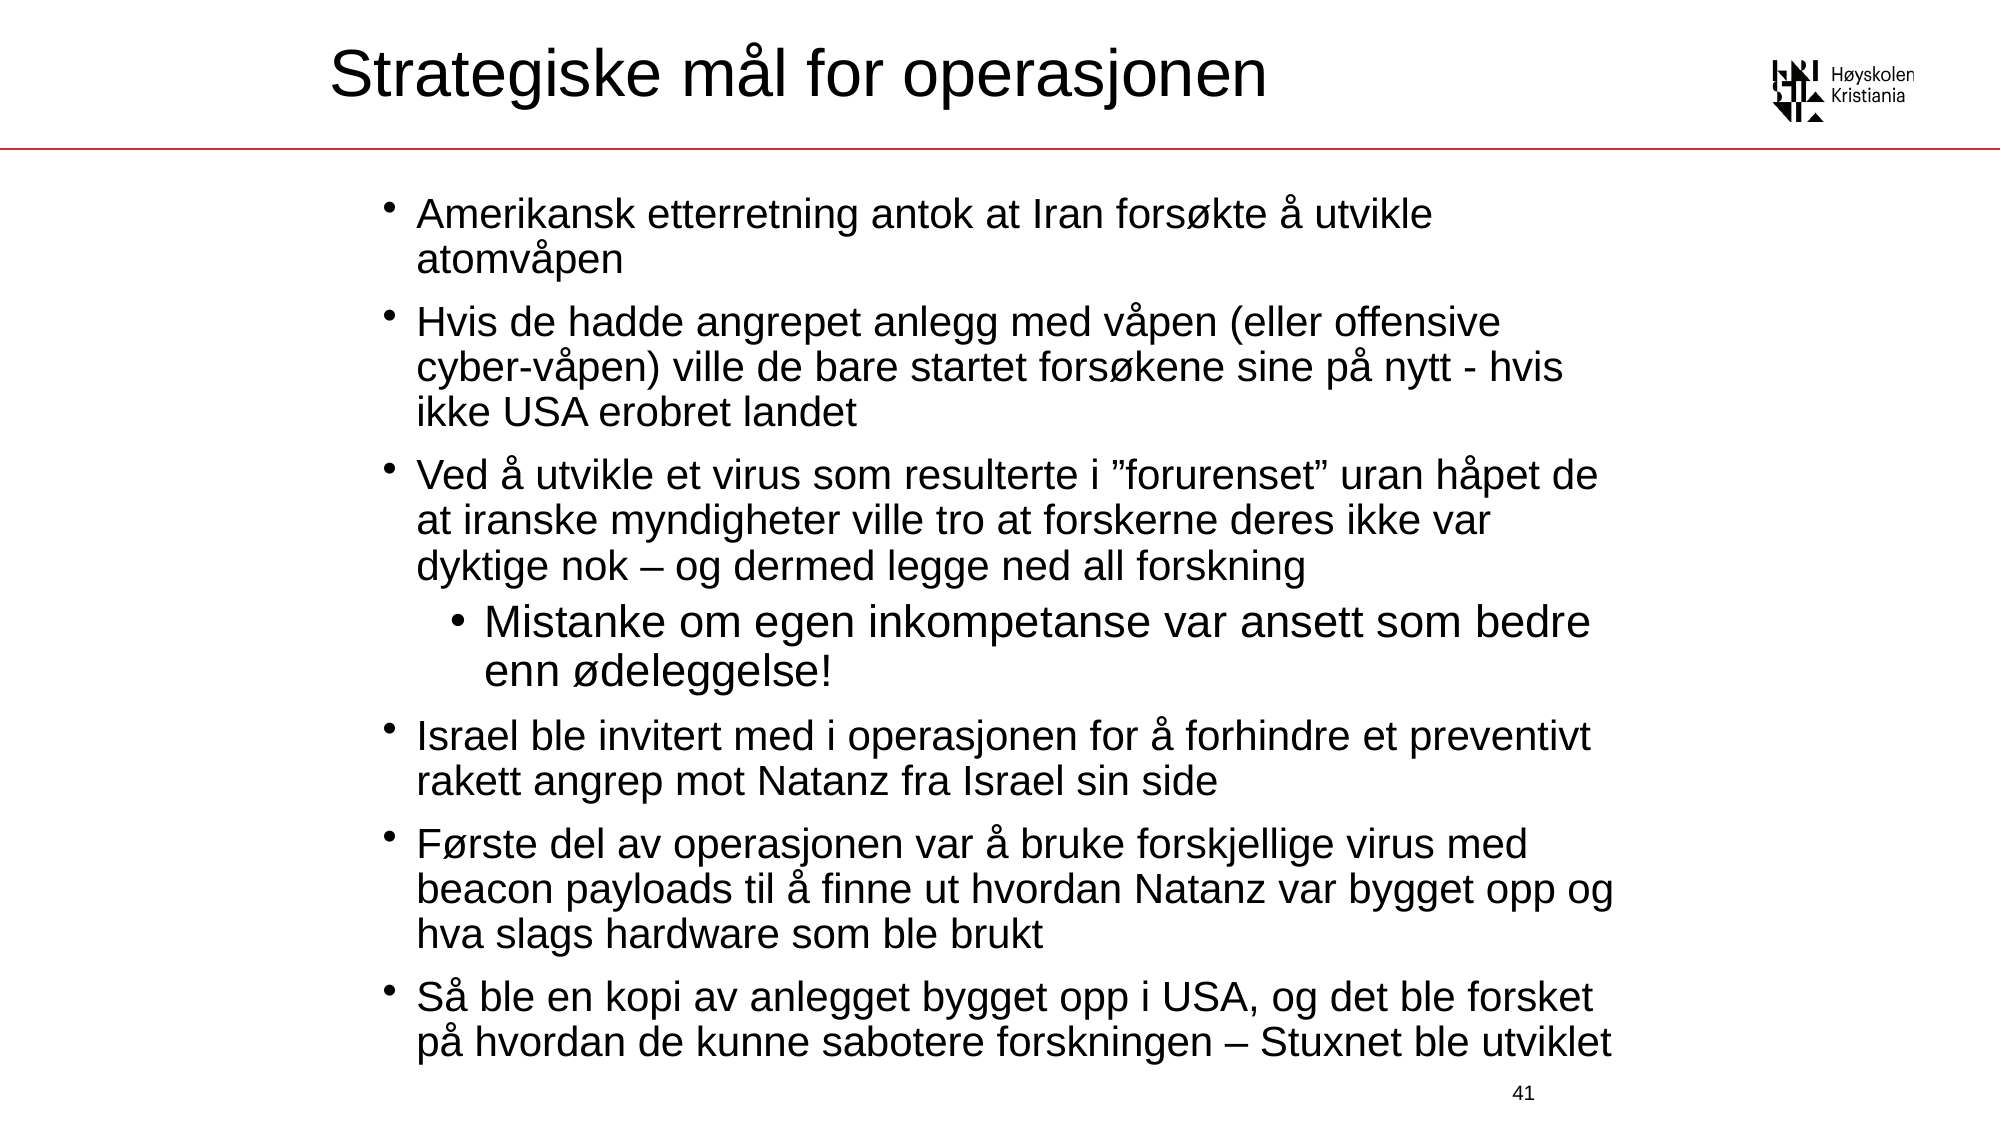

# Strategiske mål for operasjonen
Amerikansk etterretning antok at Iran forsøkte å utvikle atomvåpen
Hvis de hadde angrepet anlegg med våpen (eller offensive cyber-våpen) ville de bare startet forsøkene sine på nytt - hvis ikke USA erobret landet
Ved å utvikle et virus som resulterte i ”forurenset” uran håpet de at iranske myndigheter ville tro at forskerne deres ikke var dyktige nok – og dermed legge ned all forskning
Mistanke om egen inkompetanse var ansett som bedre enn ødeleggelse!
Israel ble invitert med i operasjonen for å forhindre et preventivt rakett angrep mot Natanz fra Israel sin side
Første del av operasjonen var å bruke forskjellige virus med beacon payloads til å finne ut hvordan Natanz var bygget opp og hva slags hardware som ble brukt
Så ble en kopi av anlegget bygget opp i USA, og det ble forsket på hvordan de kunne sabotere forskningen – Stuxnet ble utviklet
41